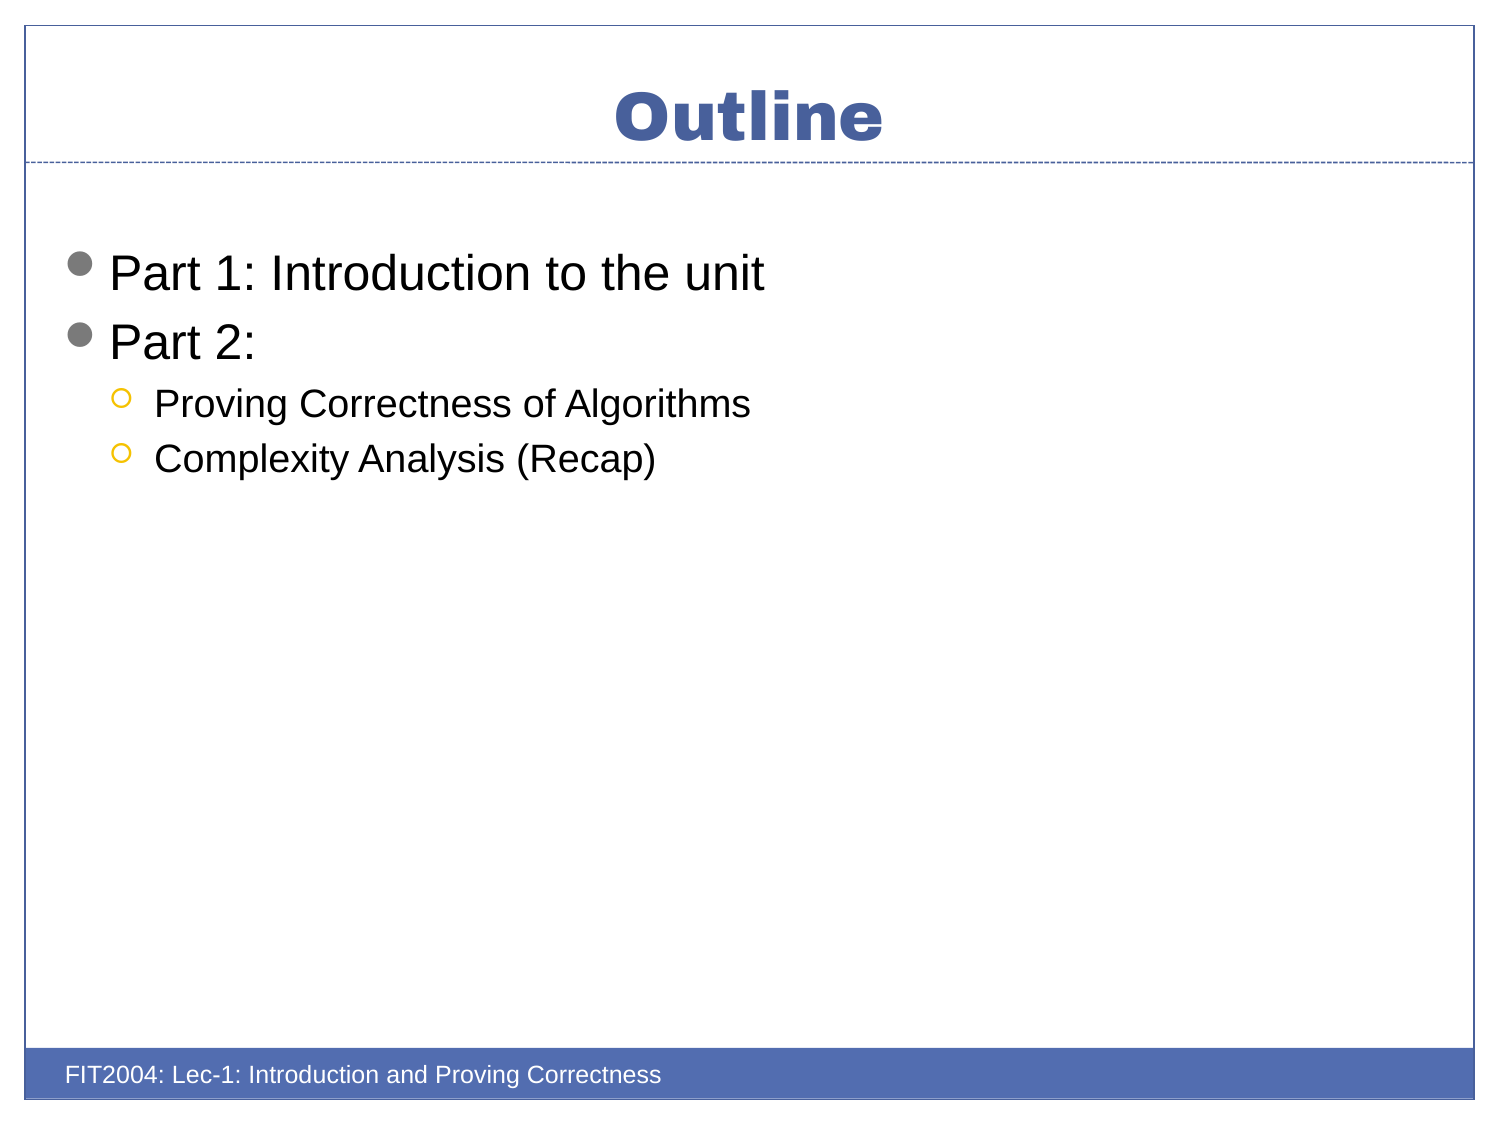

# Outline

Part 1: Introduction to the unit
Part 2:
Proving Correctness of Algorithms
Complexity Analysis (Recap)

FIT2004: Lec-1: Introduction and Proving Correctness